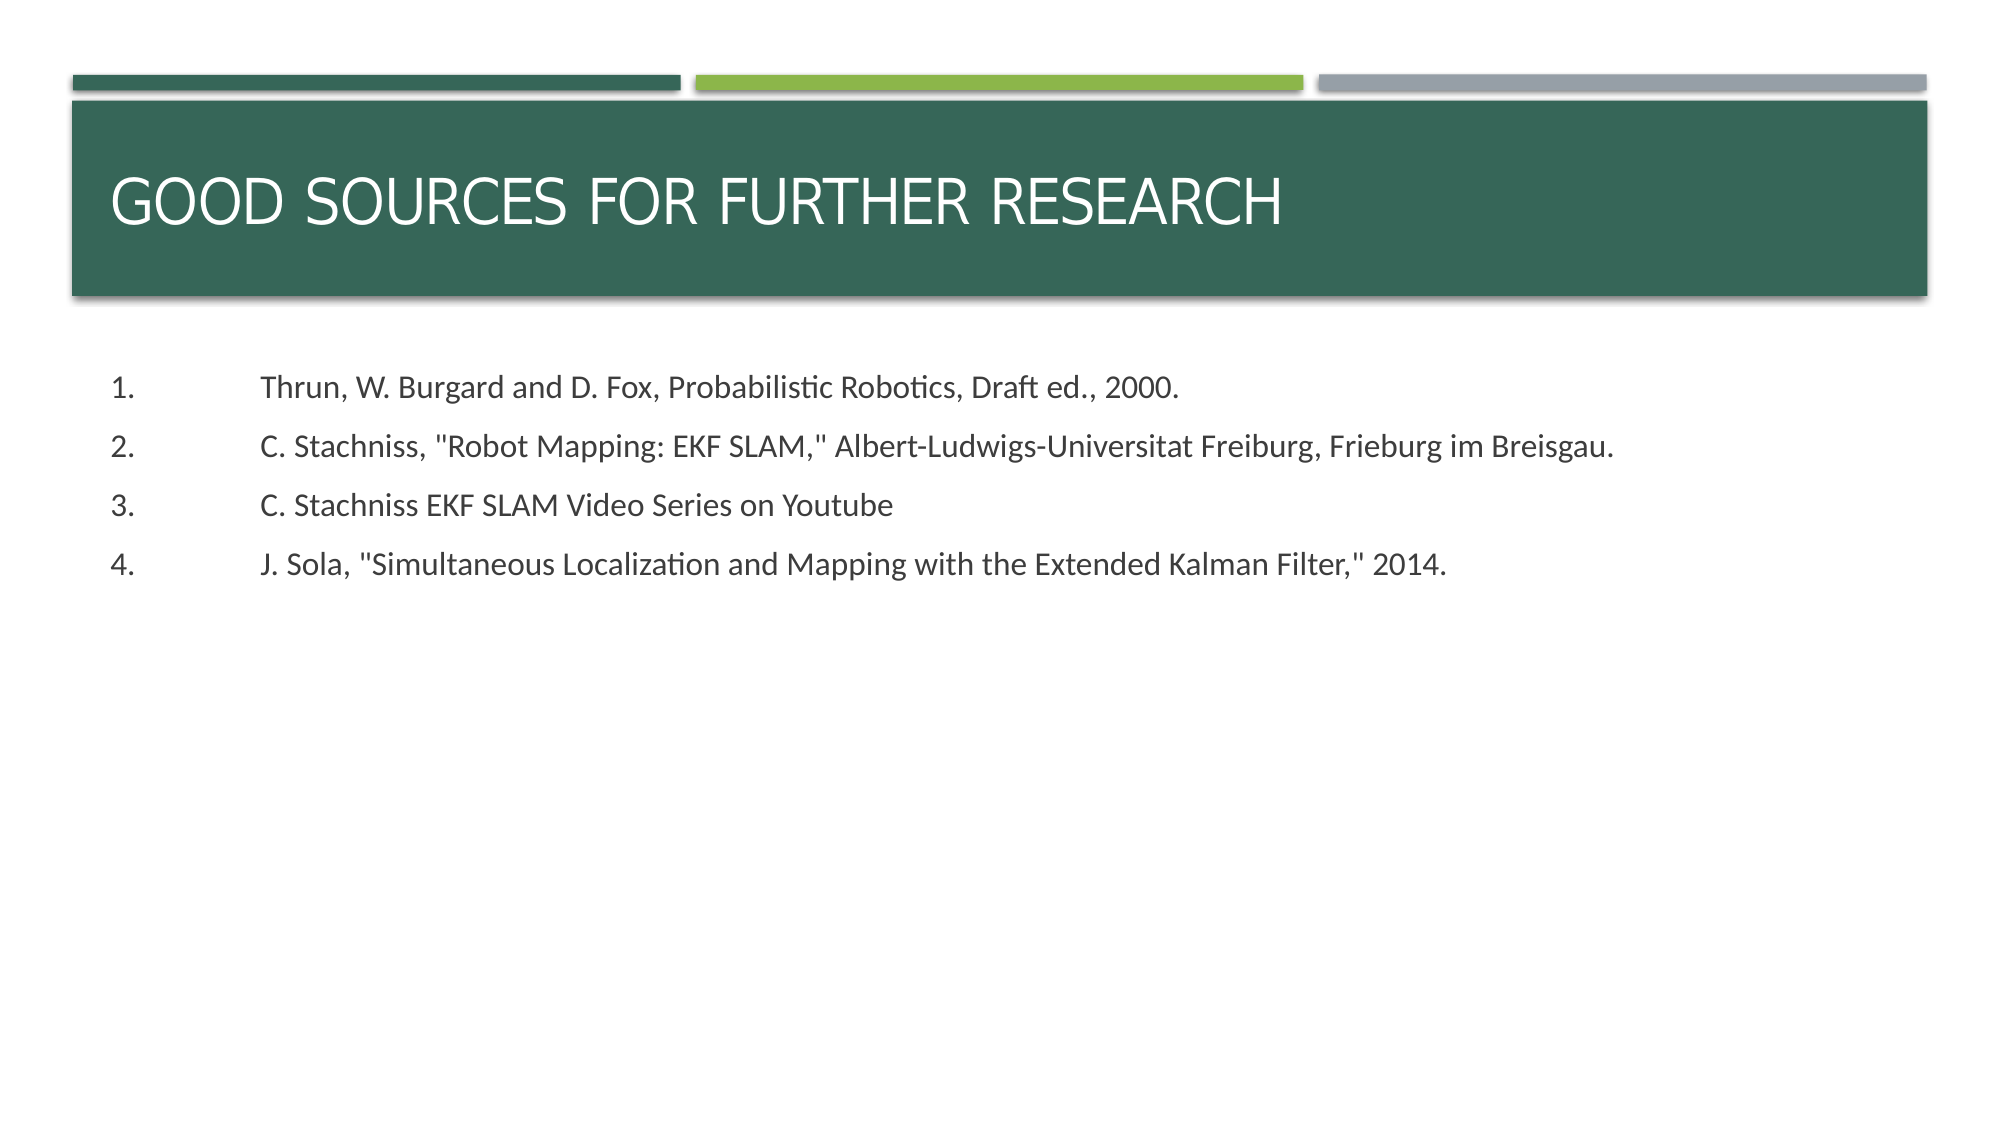

# Good Sources for further research
1.	Thrun, W. Burgard and D. Fox, Probabilistic Robotics, Draft ed., 2000.
2.	C. Stachniss, "Robot Mapping: EKF SLAM," Albert-Ludwigs-Universitat Freiburg, Frieburg im Breisgau.
3.	C. Stachniss EKF SLAM Video Series on Youtube
4.	J. Sola, "Simultaneous Localization and Mapping with the Extended Kalman Filter," 2014.